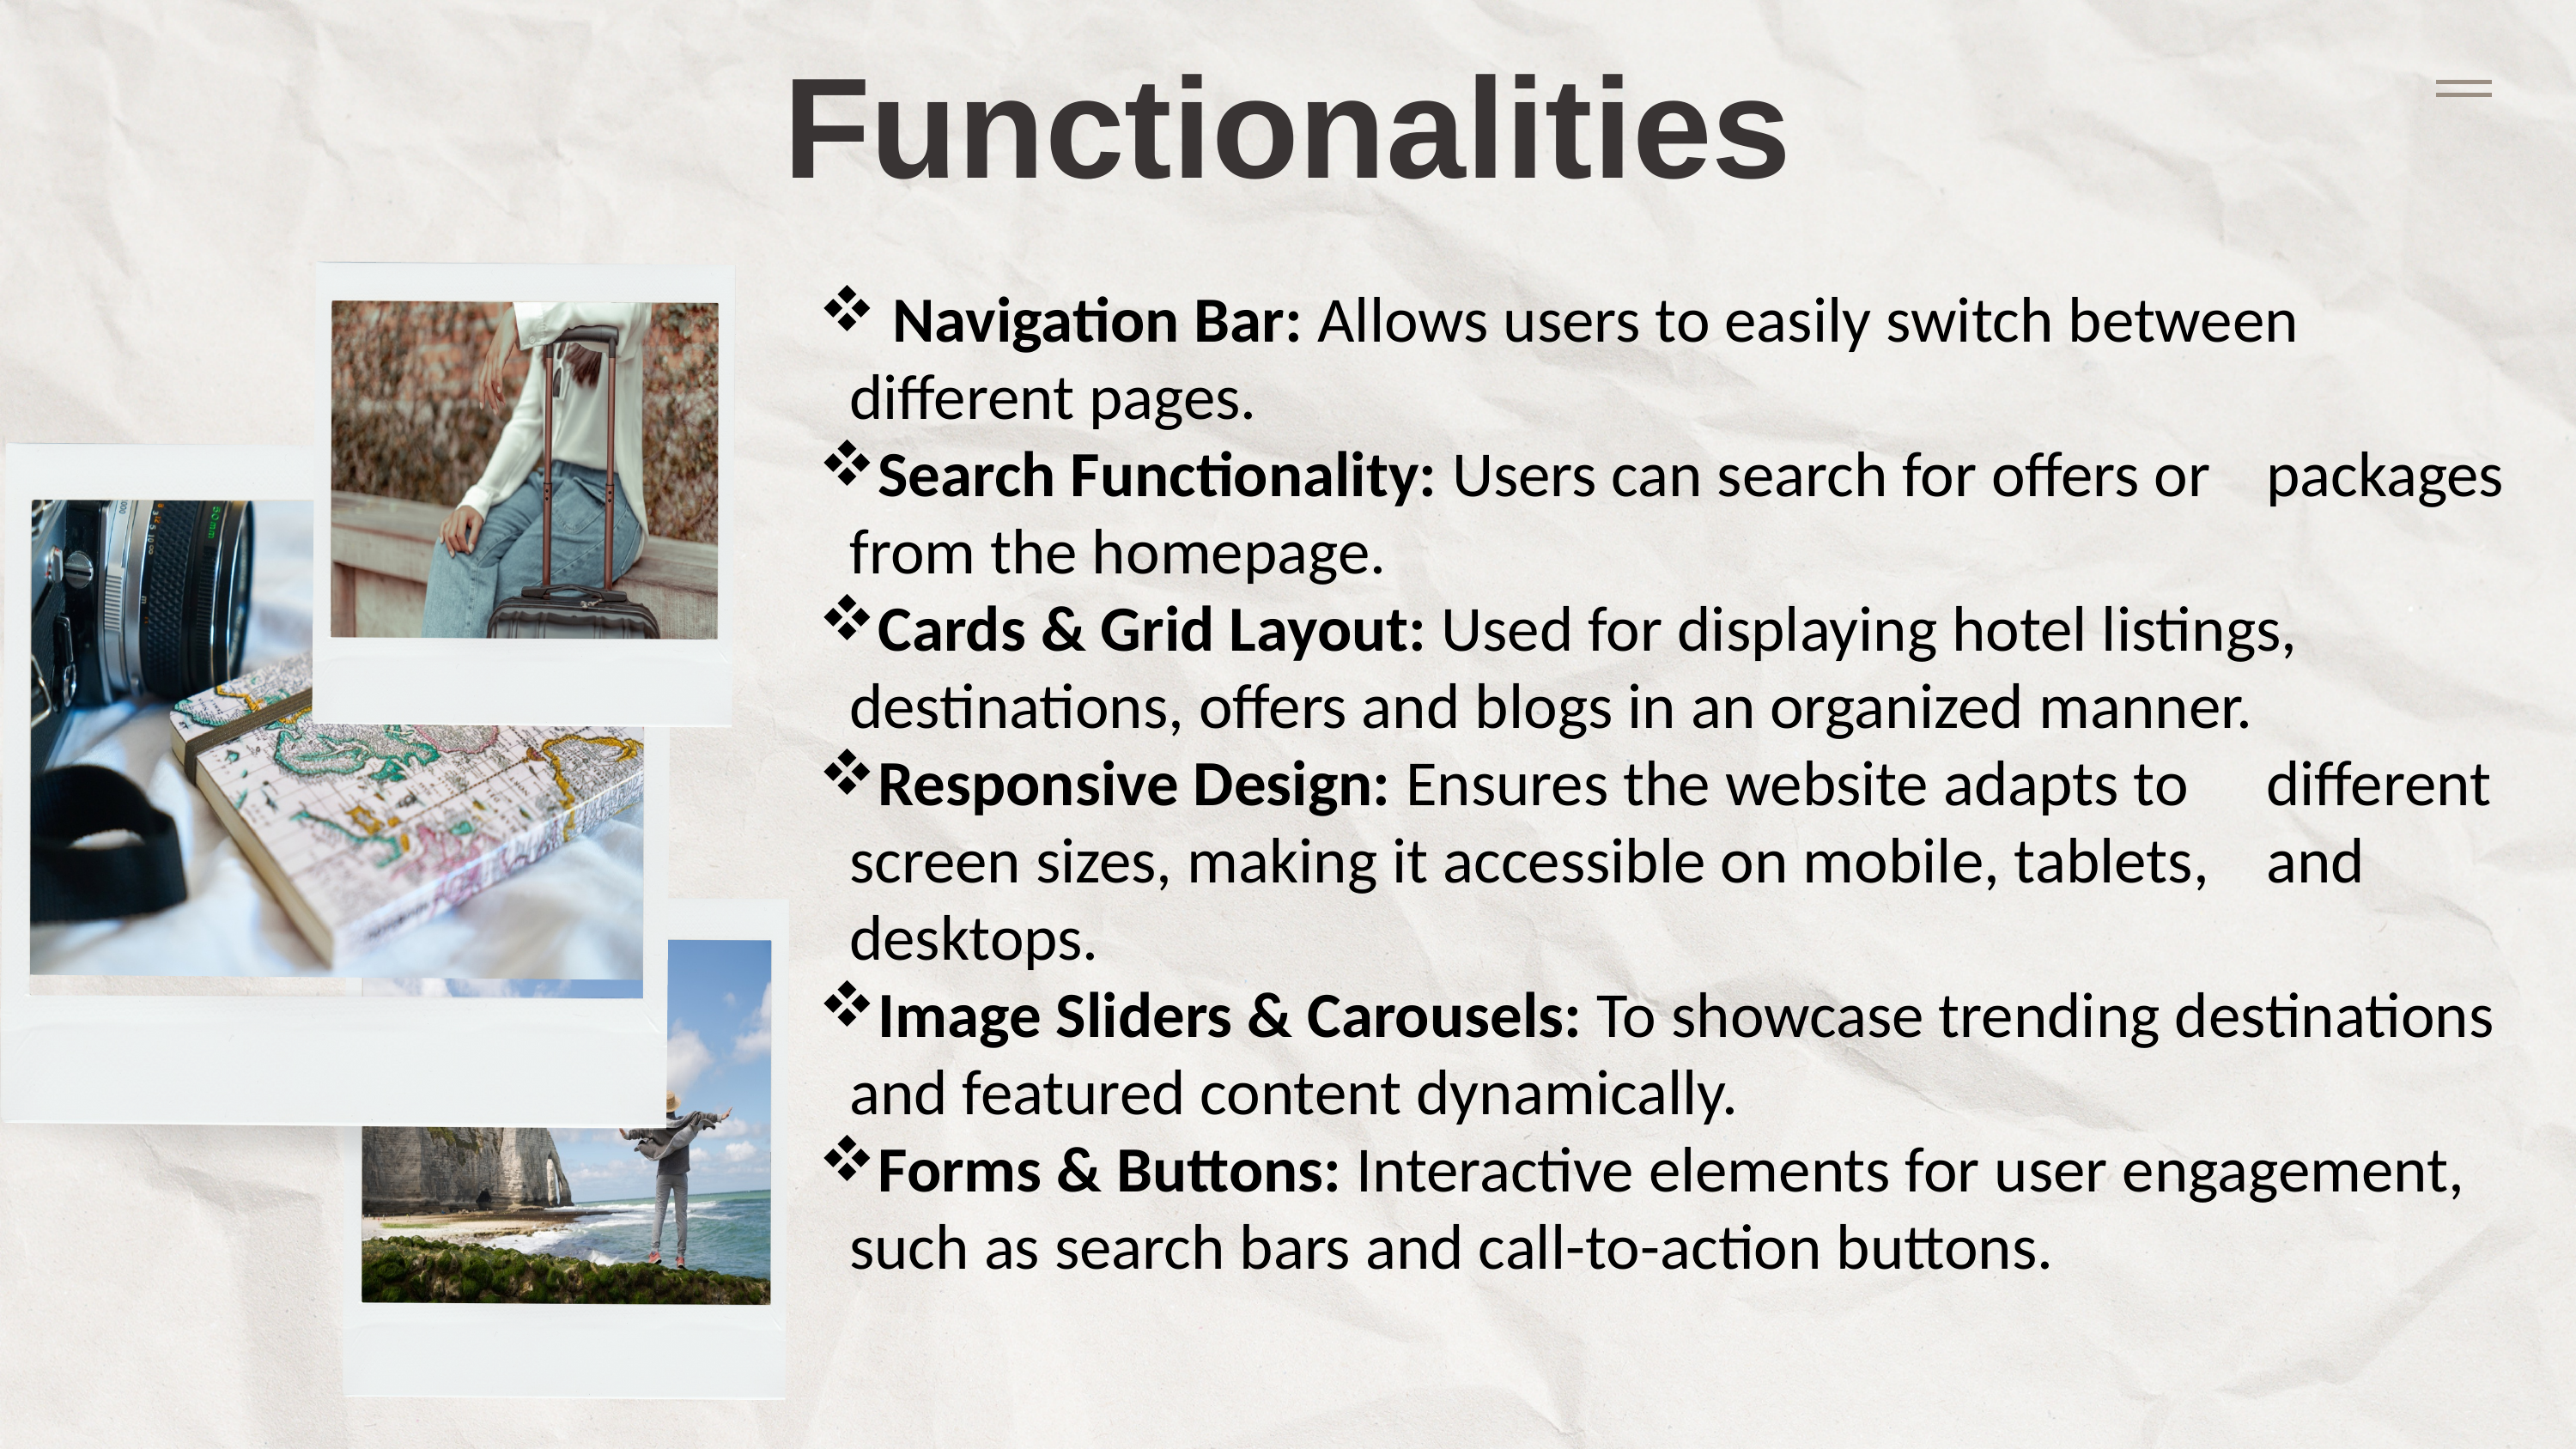

Functionalities

 Navigation Bar: Allows users to easily switch between 	different pages.
Search Functionality: Users can search for offers or 	packages from the homepage.
Cards & Grid Layout: Used for displaying hotel listings, 	destinations, offers and blogs in an organized manner.
Responsive Design: Ensures the website adapts to 	different screen sizes, making it accessible on mobile, tablets, 	and desktops.
Image Sliders & Carousels: To showcase trending destinations 	and featured content dynamically.
Forms & Buttons: Interactive elements for user engagement, 	such as search bars and call-to-action buttons.